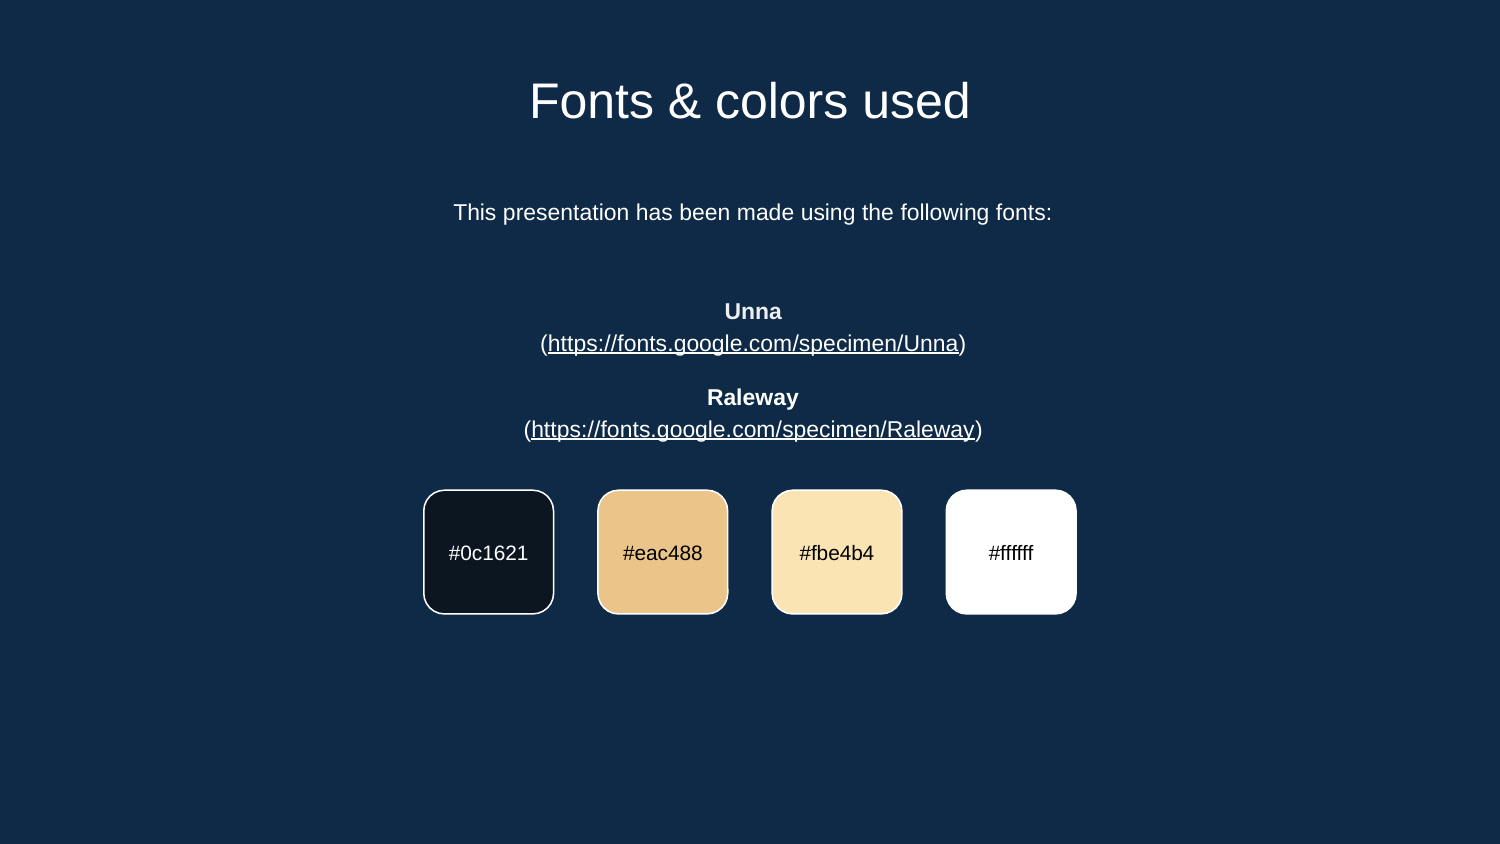

Fonts & colors used
This presentation has been made using the following fonts:

Unna
(https://fonts.google.com/specimen/Unna)

Raleway
(https://fonts.google.com/specimen/Raleway)

#0c1621
#eac488
#fbe4b4
#ffffff